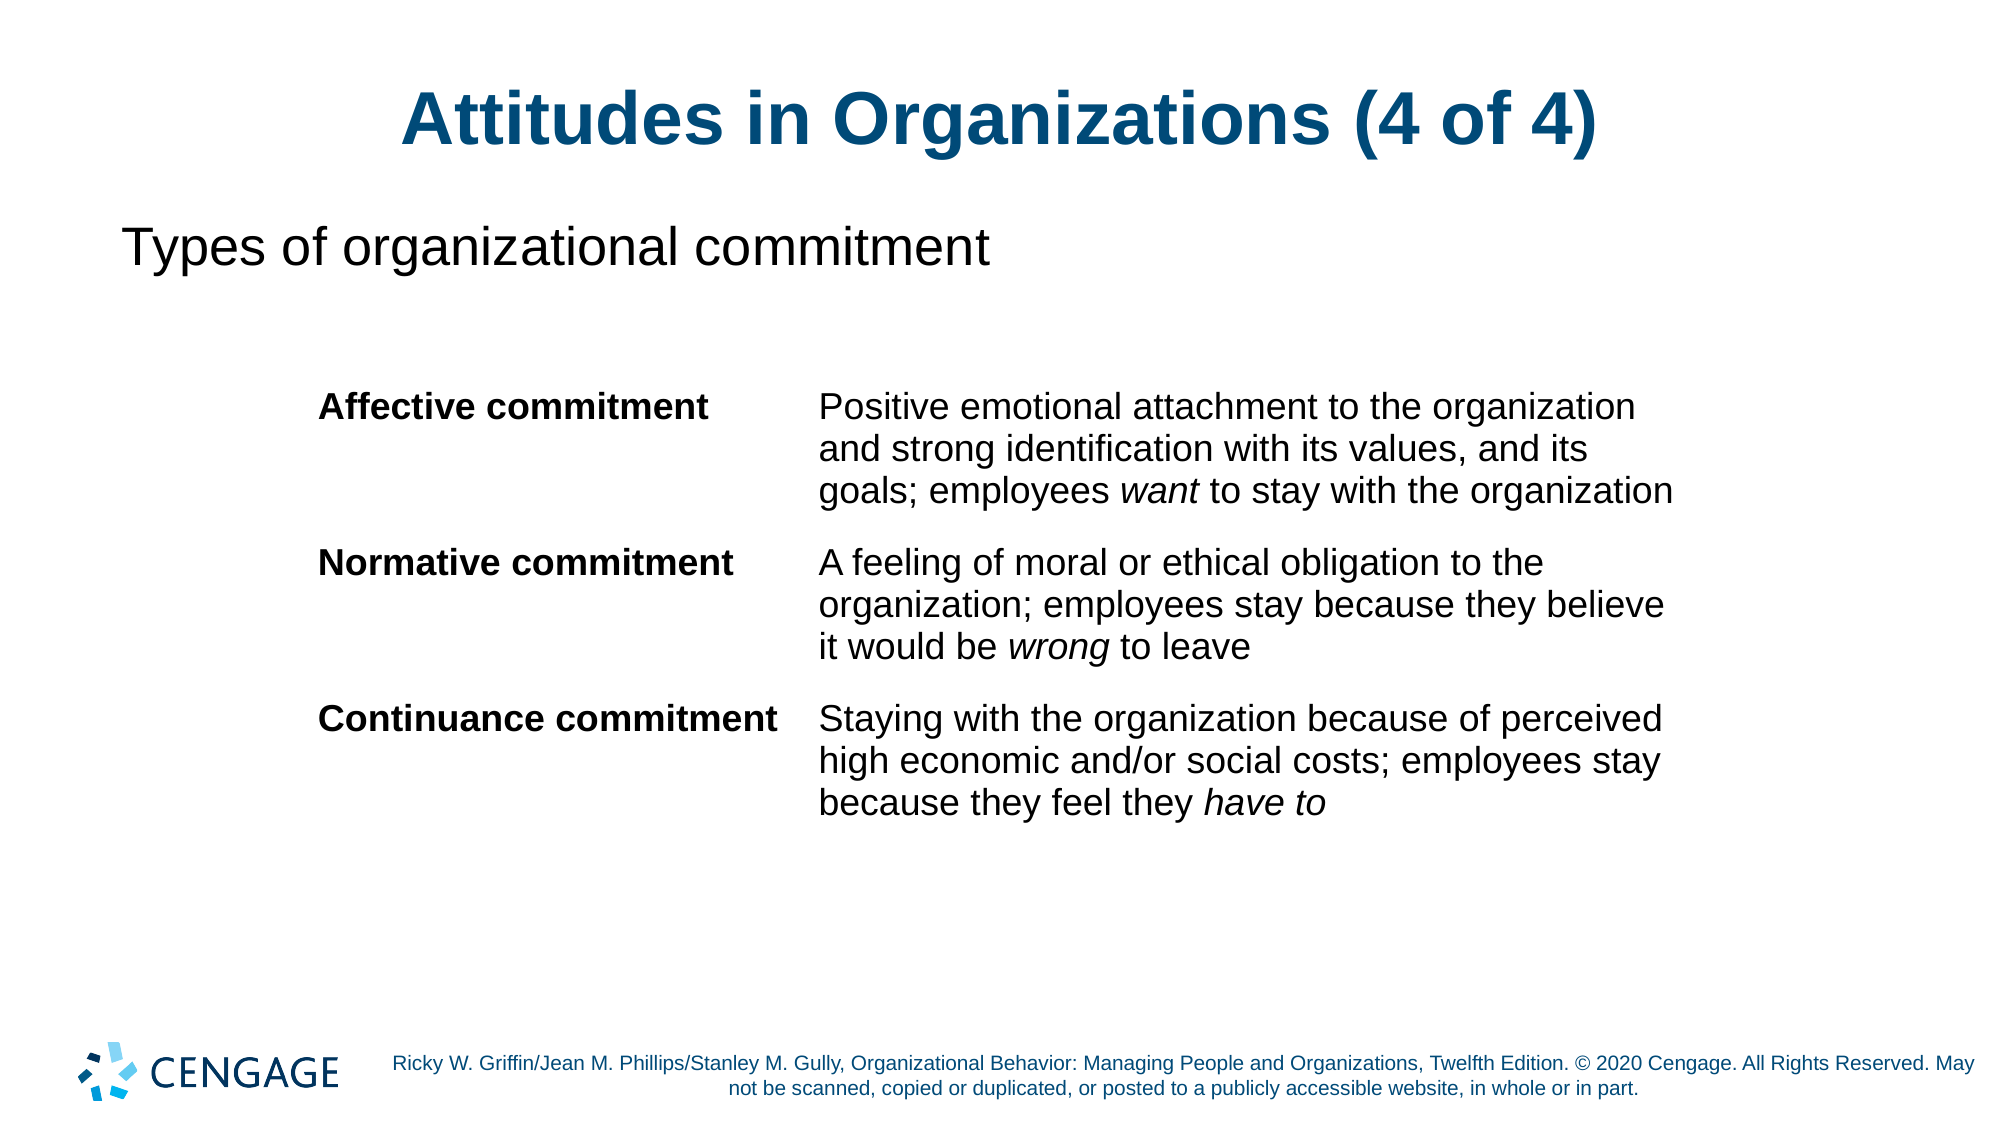

# Attitudes in Organizations (4 of 4)
Types of organizational commitment
| Affective commitment | Positive emotional attachment to the organization and strong identification with its values, and its goals; employees want to stay with the organization |
| --- | --- |
| Normative commitment | A feeling of moral or ethical obligation to the organization; employees stay because they believe it would be wrong to leave |
| Continuance commitment | Staying with the organization because of perceived high economic and/or social costs; employees stay because they feel they have to |